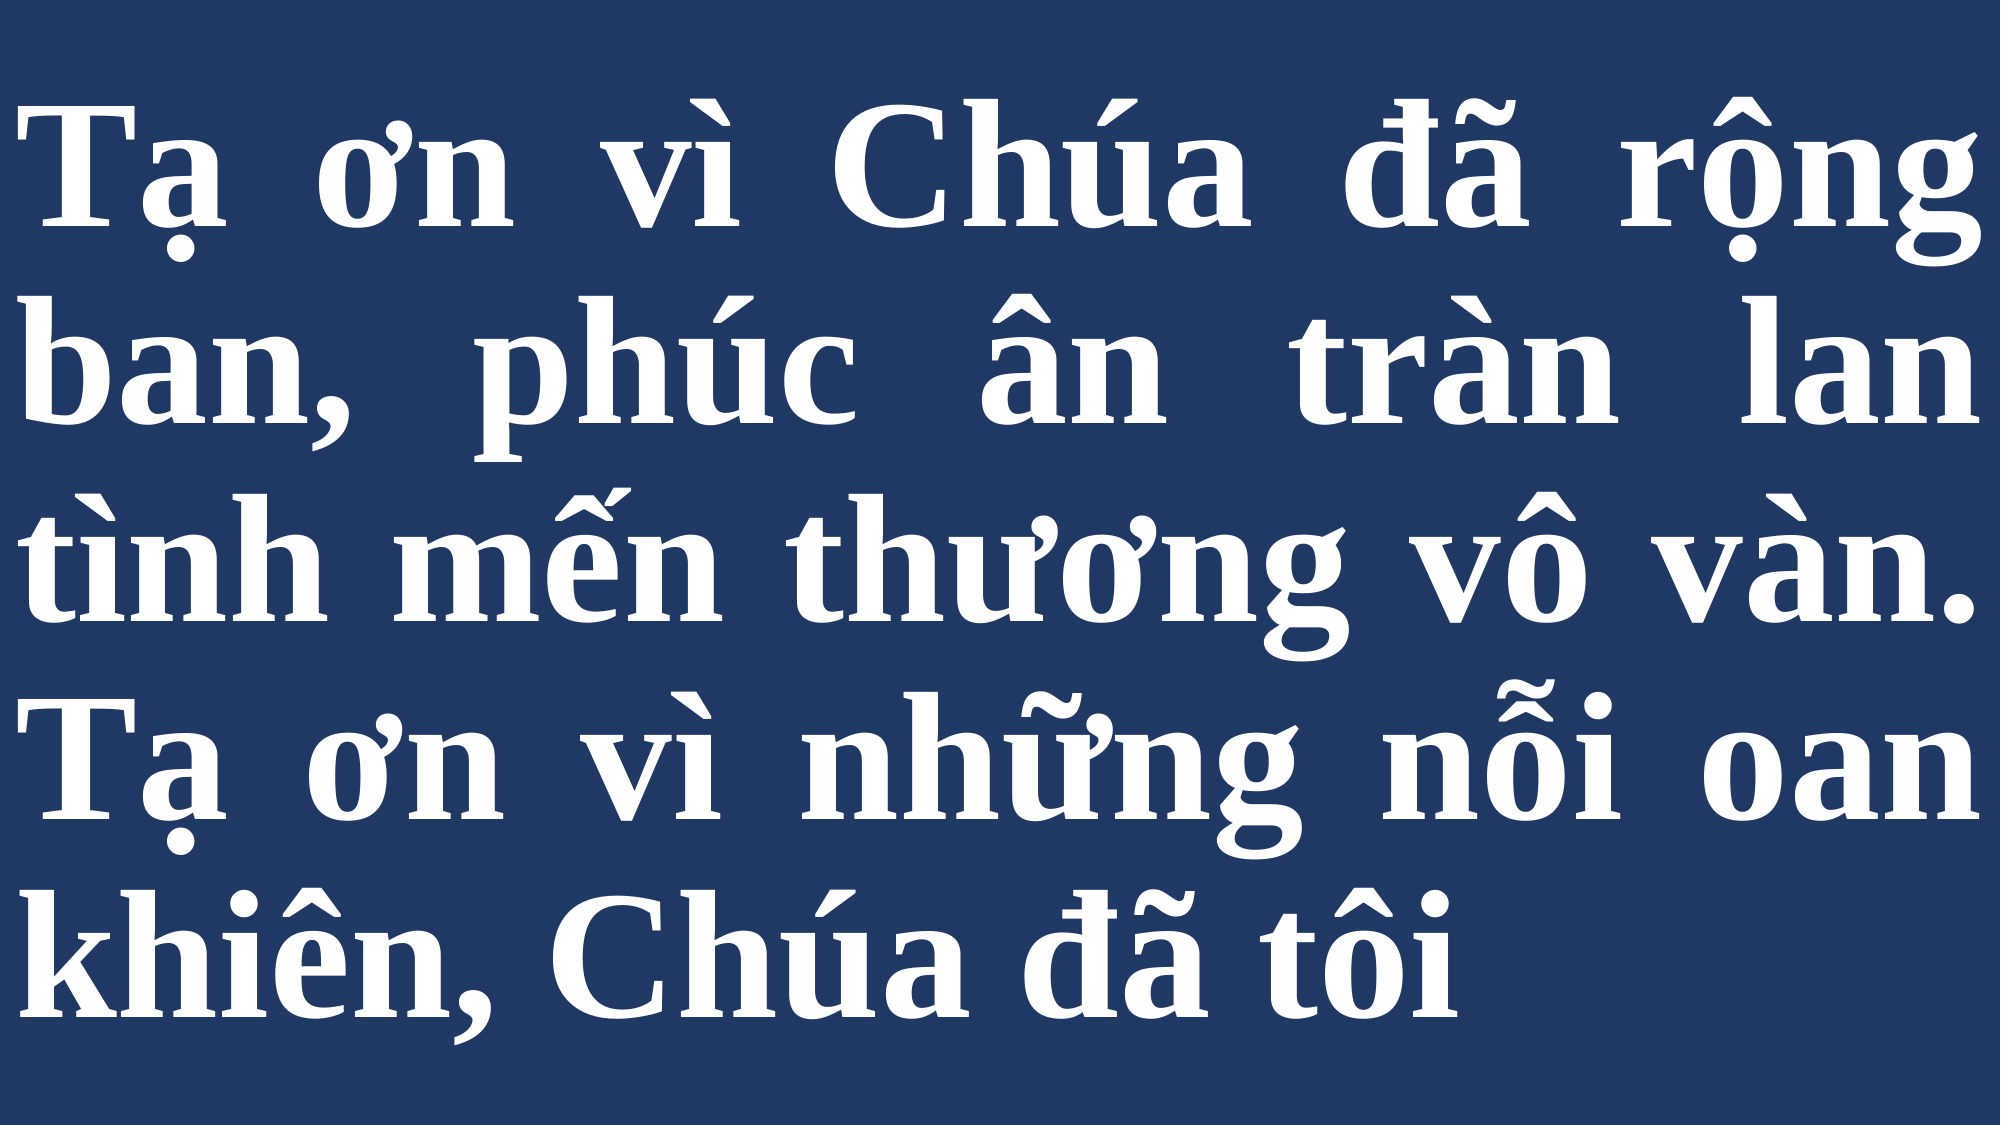

# Tạ ơn vì Chúa đã rộng ban, phúc ân tràn lan tình mến thương vô vàn. Tạ ơn vì những nỗi oan khiên, Chúa đã tôi